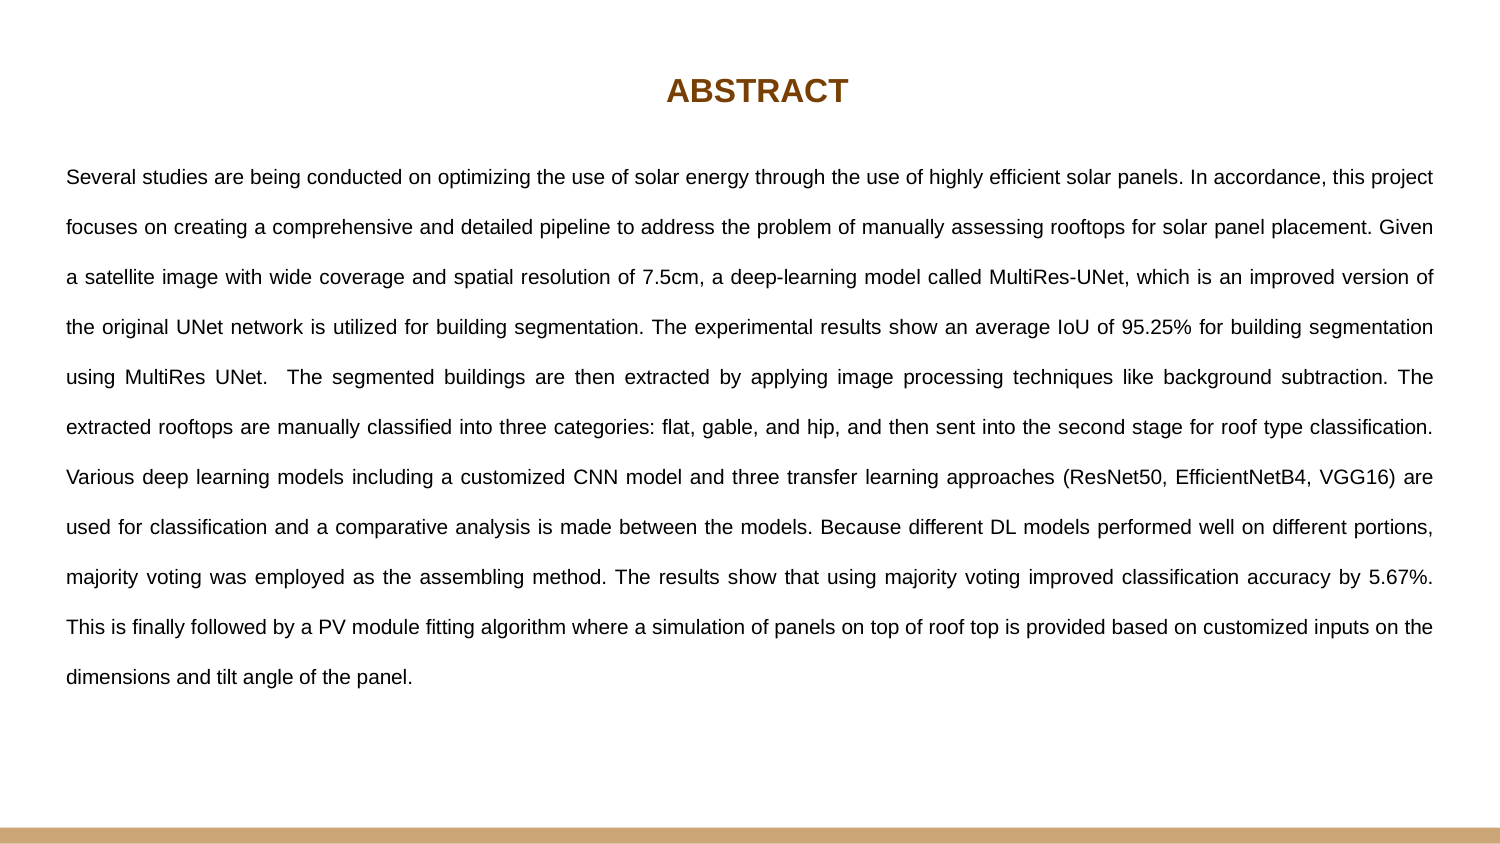

# ABSTRACT
Several studies are being conducted on optimizing the use of solar energy through the use of highly efficient solar panels. In accordance, this project focuses on creating a comprehensive and detailed pipeline to address the problem of manually assessing rooftops for solar panel placement. Given a satellite image with wide coverage and spatial resolution of 7.5cm, a deep-learning model called MultiRes-UNet, which is an improved version of the original UNet network is utilized for building segmentation. The experimental results show an average IoU of 95.25% for building segmentation using MultiRes UNet.  The segmented buildings are then extracted by applying image processing techniques like background subtraction. The extracted rooftops are manually classified into three categories: flat, gable, and hip, and then sent into the second stage for roof type classification. Various deep learning models including a customized CNN model and three transfer learning approaches (ResNet50, EfficientNetB4, VGG16) are used for classification and a comparative analysis is made between the models. Because different DL models performed well on different portions, majority voting was employed as the assembling method. The results show that using majority voting improved classification accuracy by 5.67%. This is finally followed by a PV module fitting algorithm where a simulation of panels on top of roof top is provided based on customized inputs on the dimensions and tilt angle of the panel.